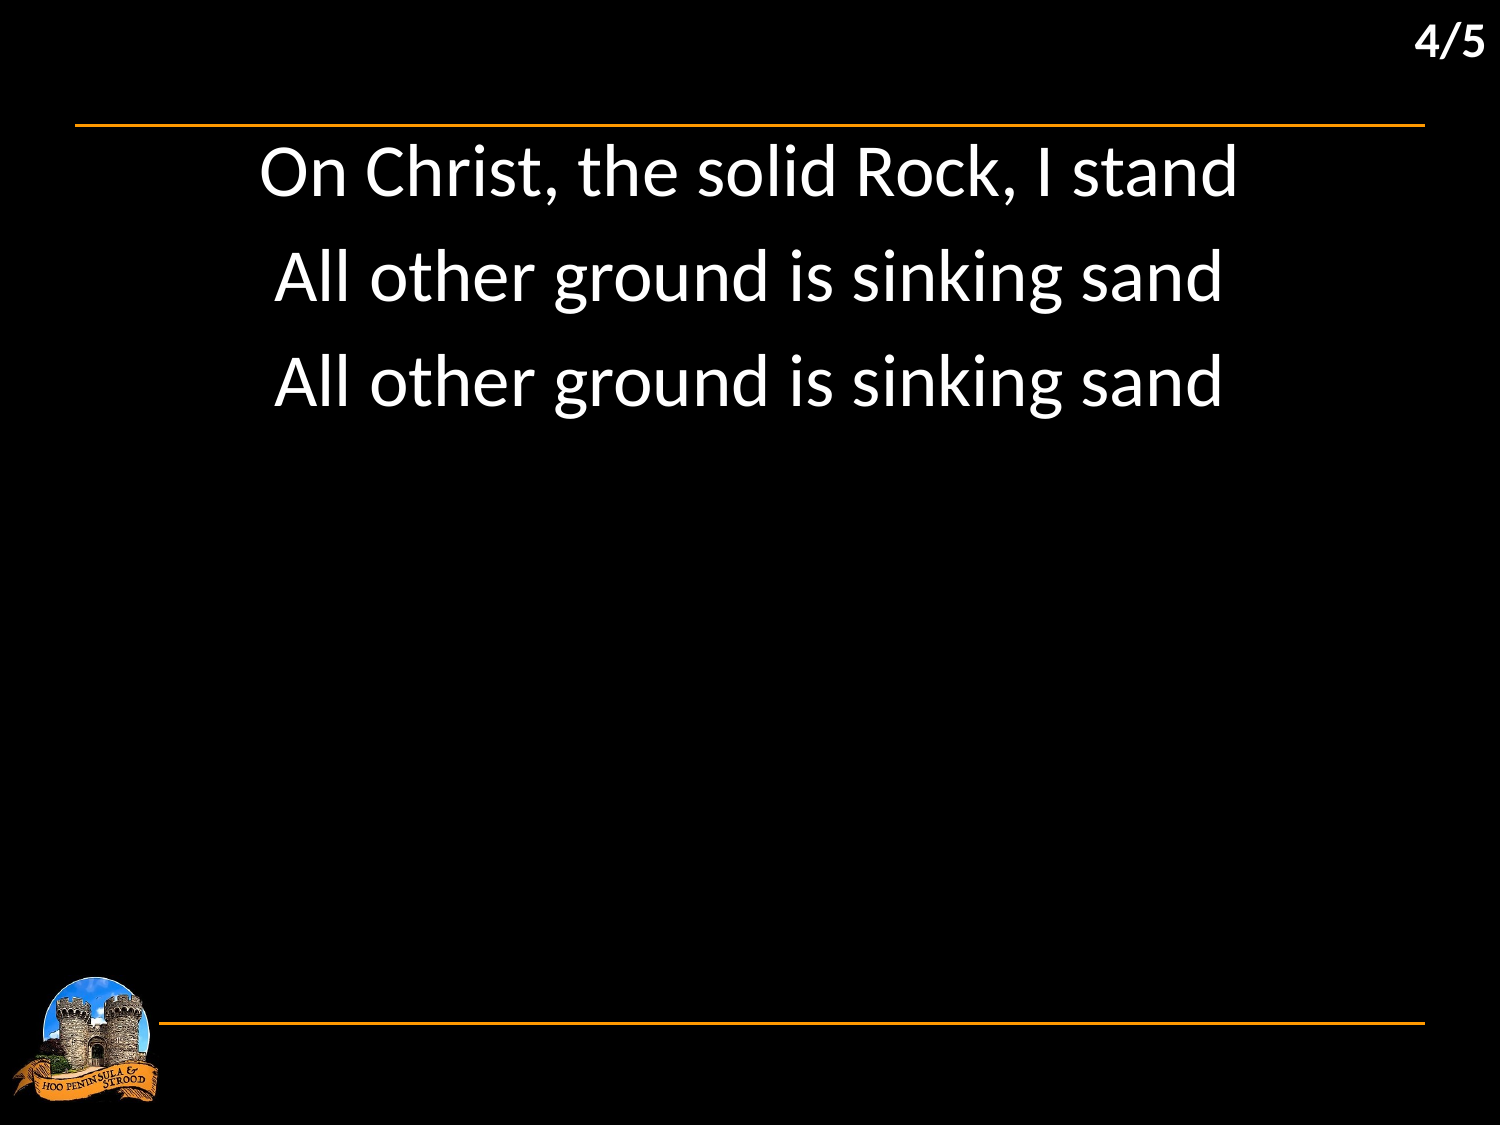

4/5
On Christ, the solid Rock, I stand
All other ground is sinking sand
All other ground is sinking sand